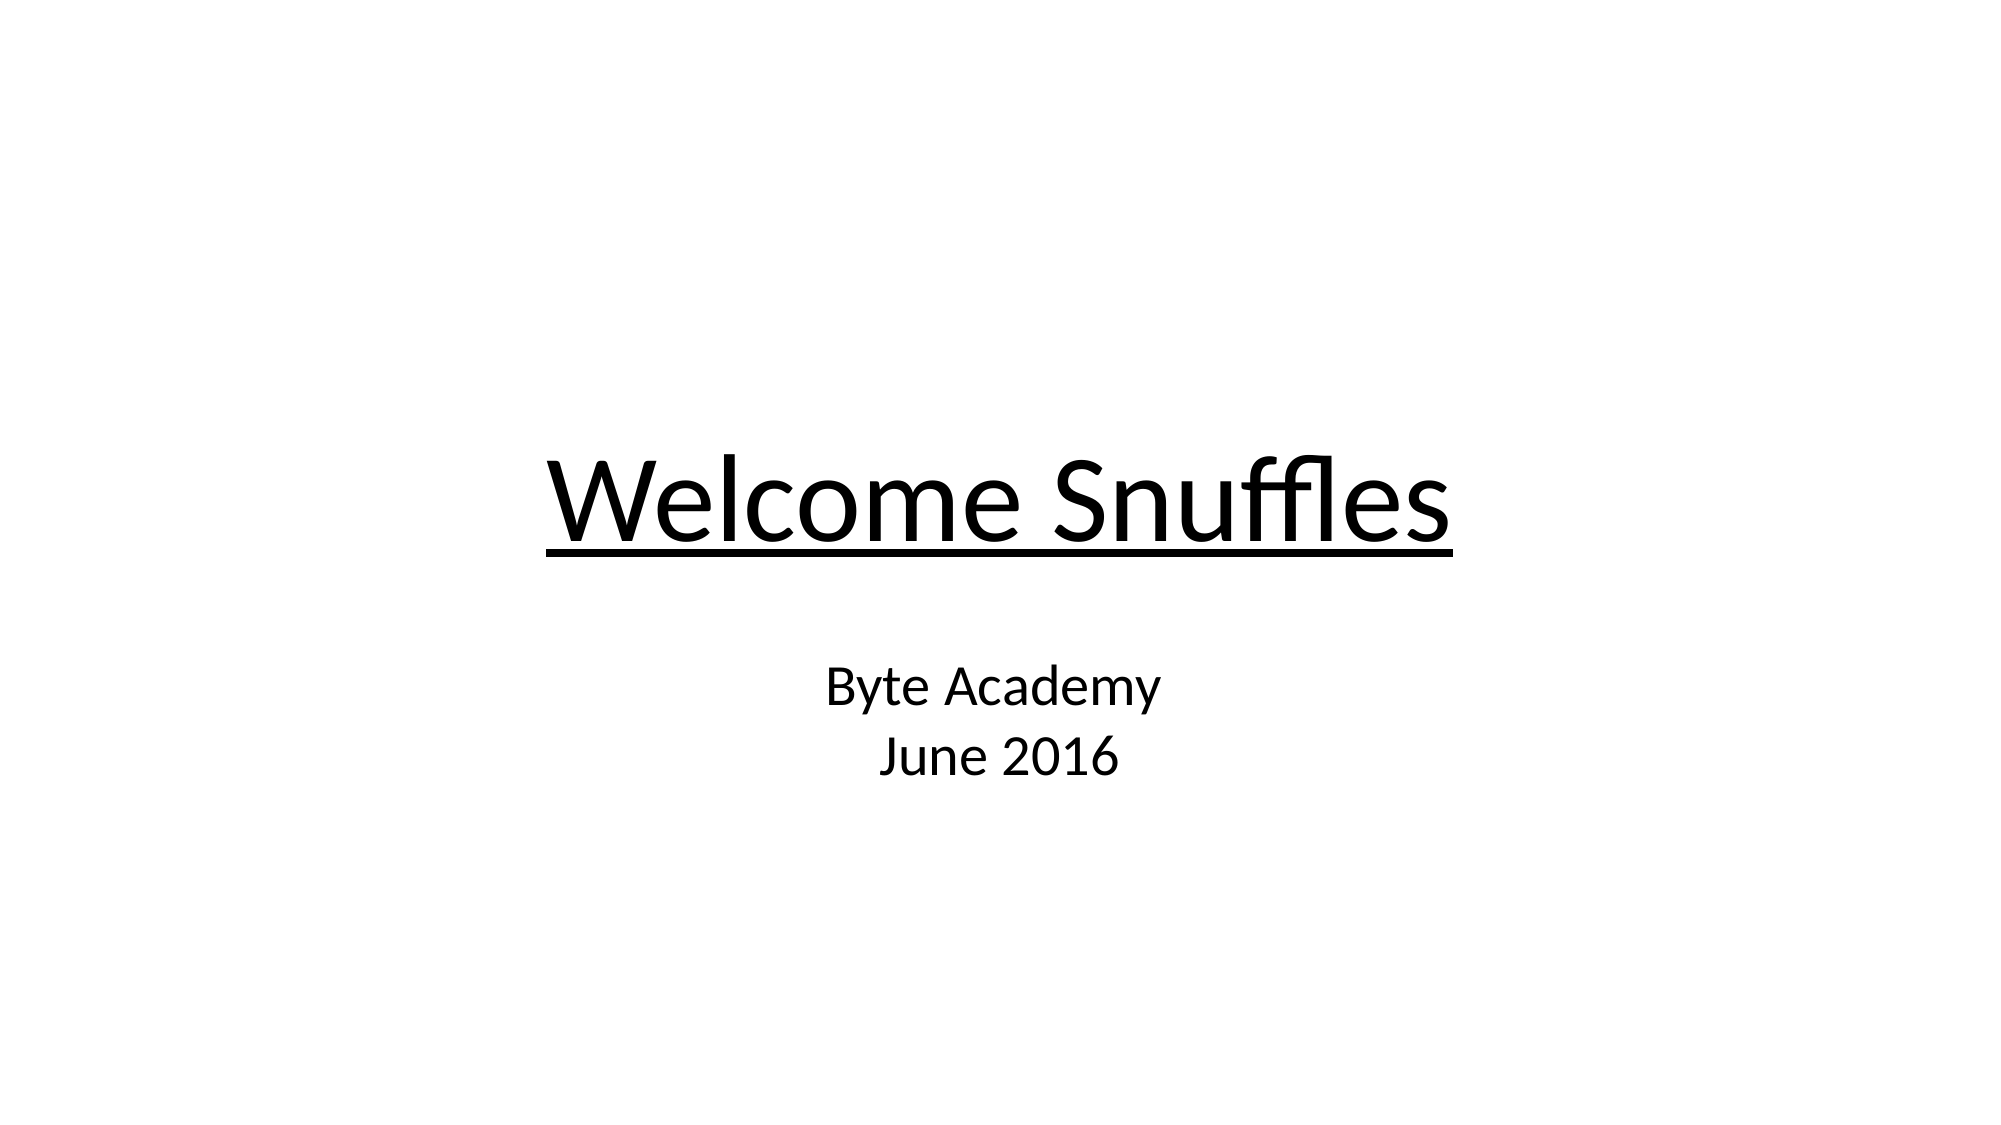

# Welcome Snuffles
Byte Academy
June 2016